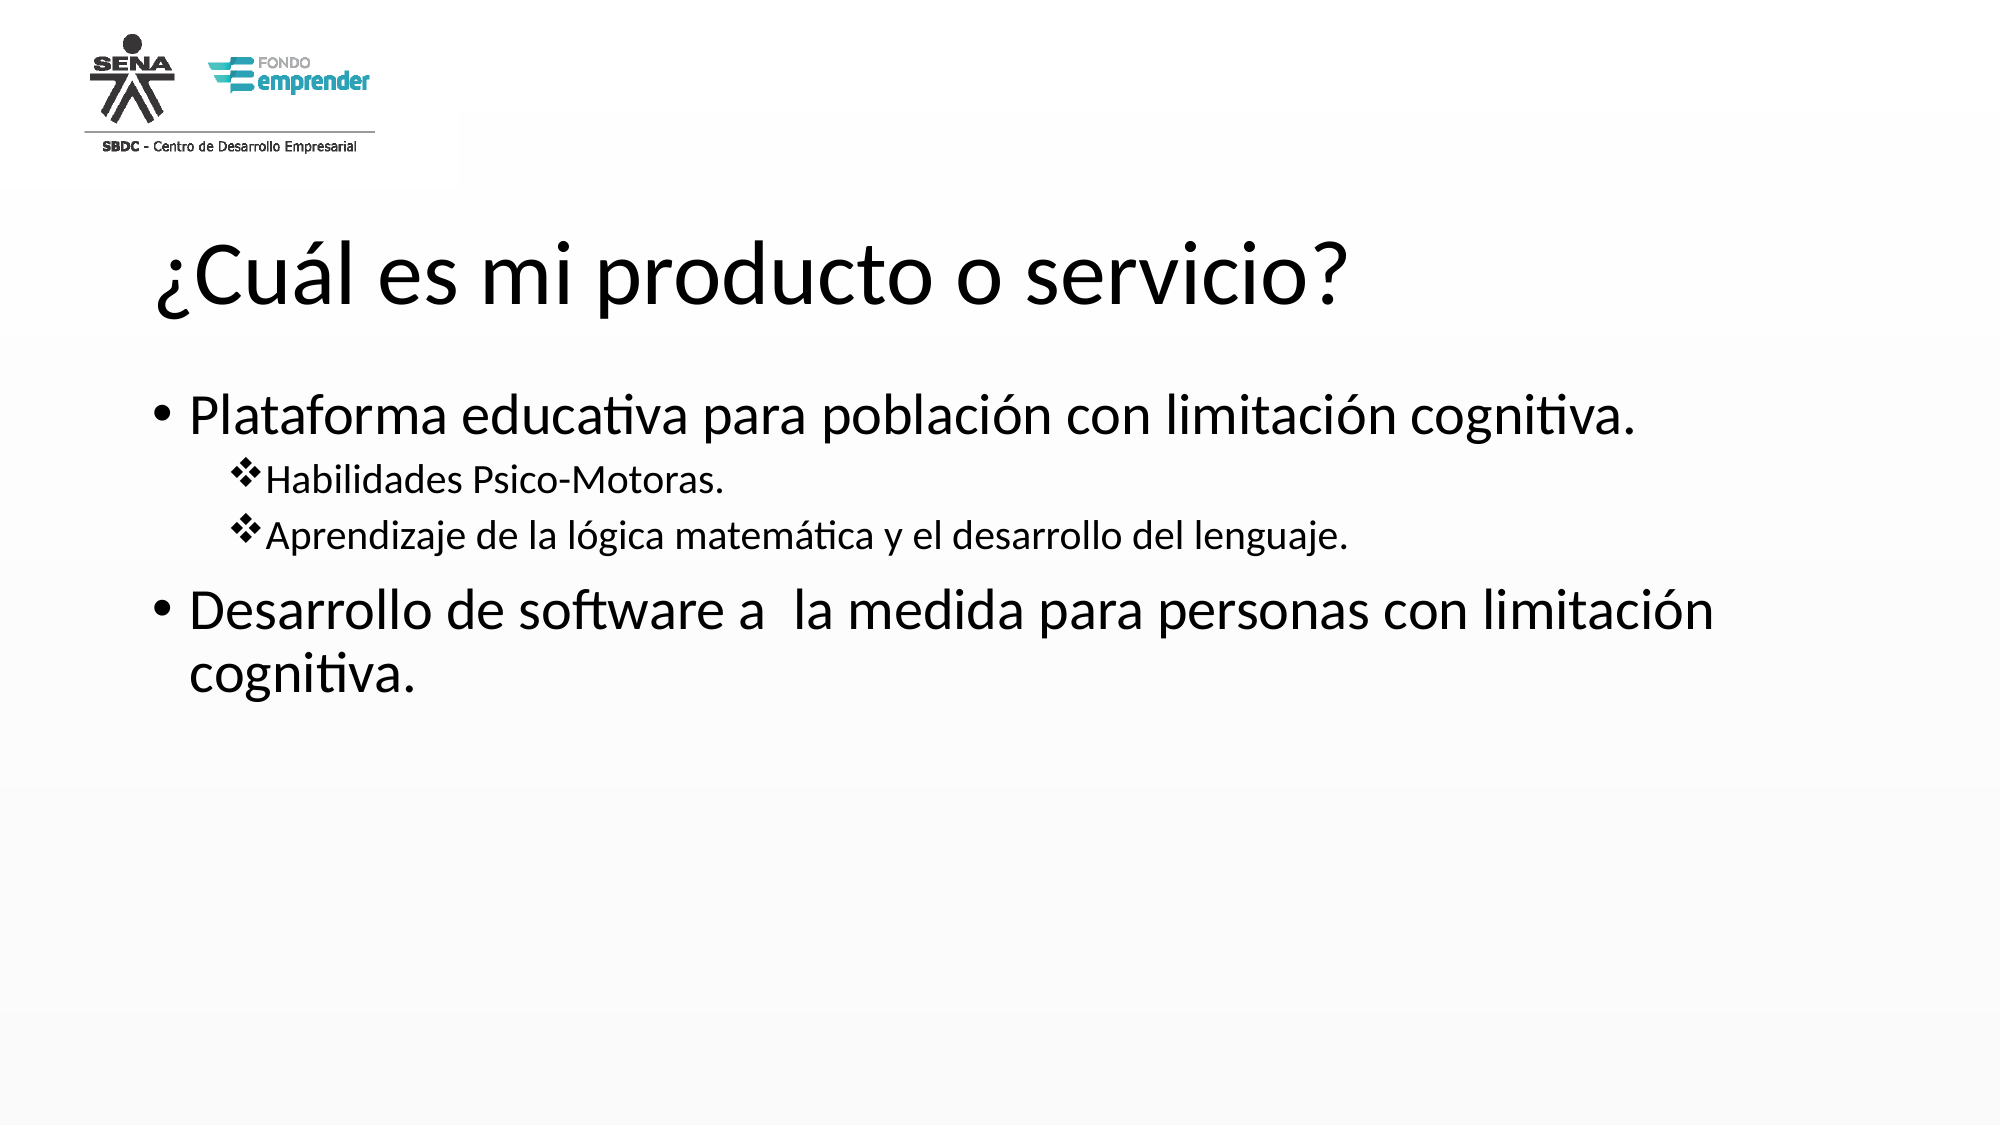

# ¿Cuál es mi producto o servicio?
Plataforma educativa para población con limitación cognitiva.
Habilidades Psico-Motoras.
Aprendizaje de la lógica matemática y el desarrollo del lenguaje.
Desarrollo de software a  la medida para personas con limitación cognitiva.